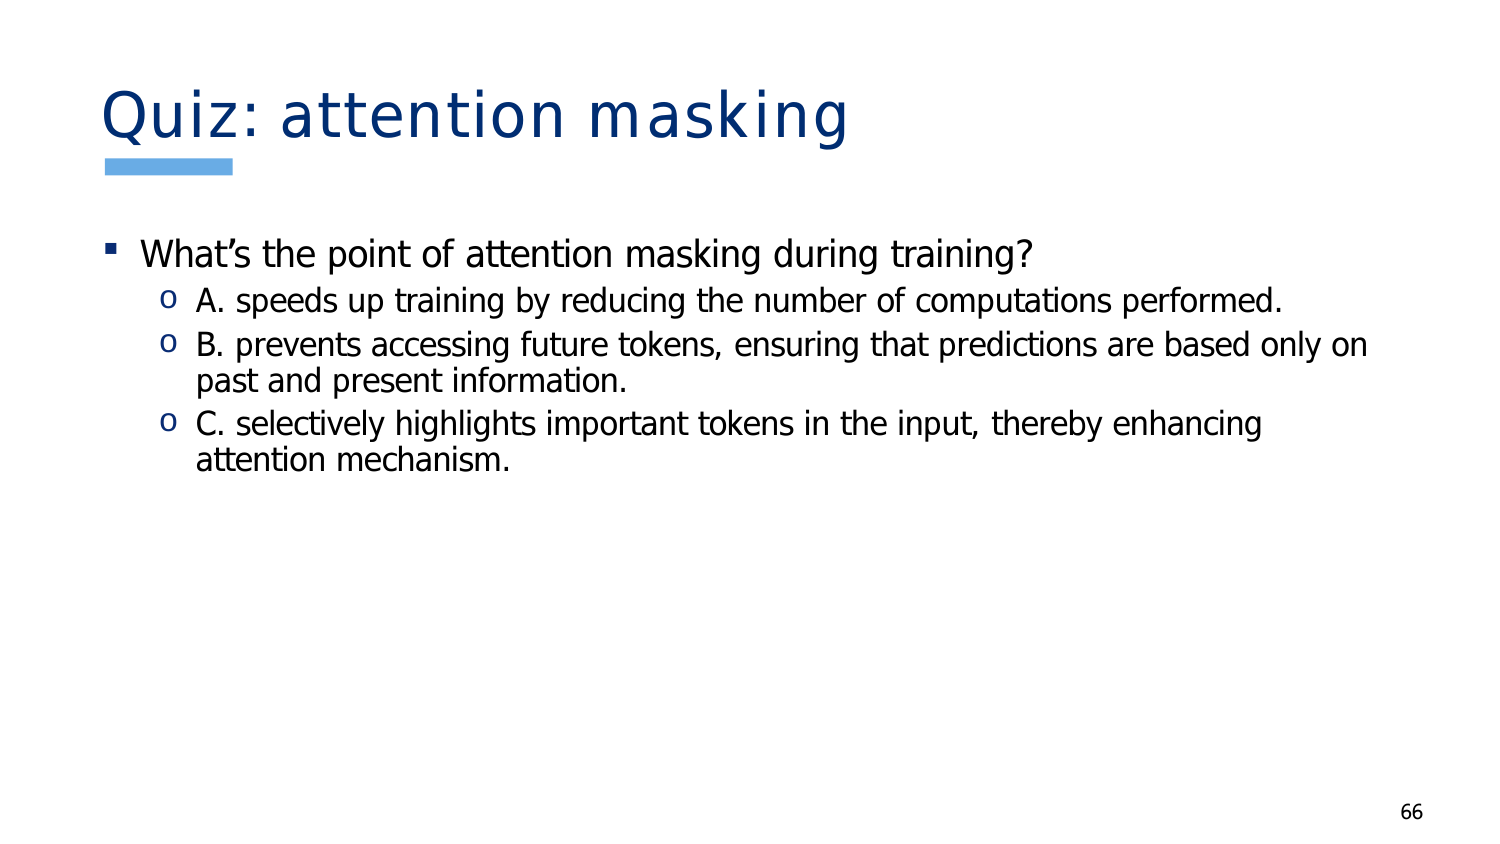

# Quiz: attention masking
What’s the point of attention masking during training?
A. speeds up training by reducing the number of computations performed.
B. prevents accessing future tokens, ensuring that predictions are based only on past and present information.
C. selectively highlights important tokens in the input, thereby enhancing attention mechanism.